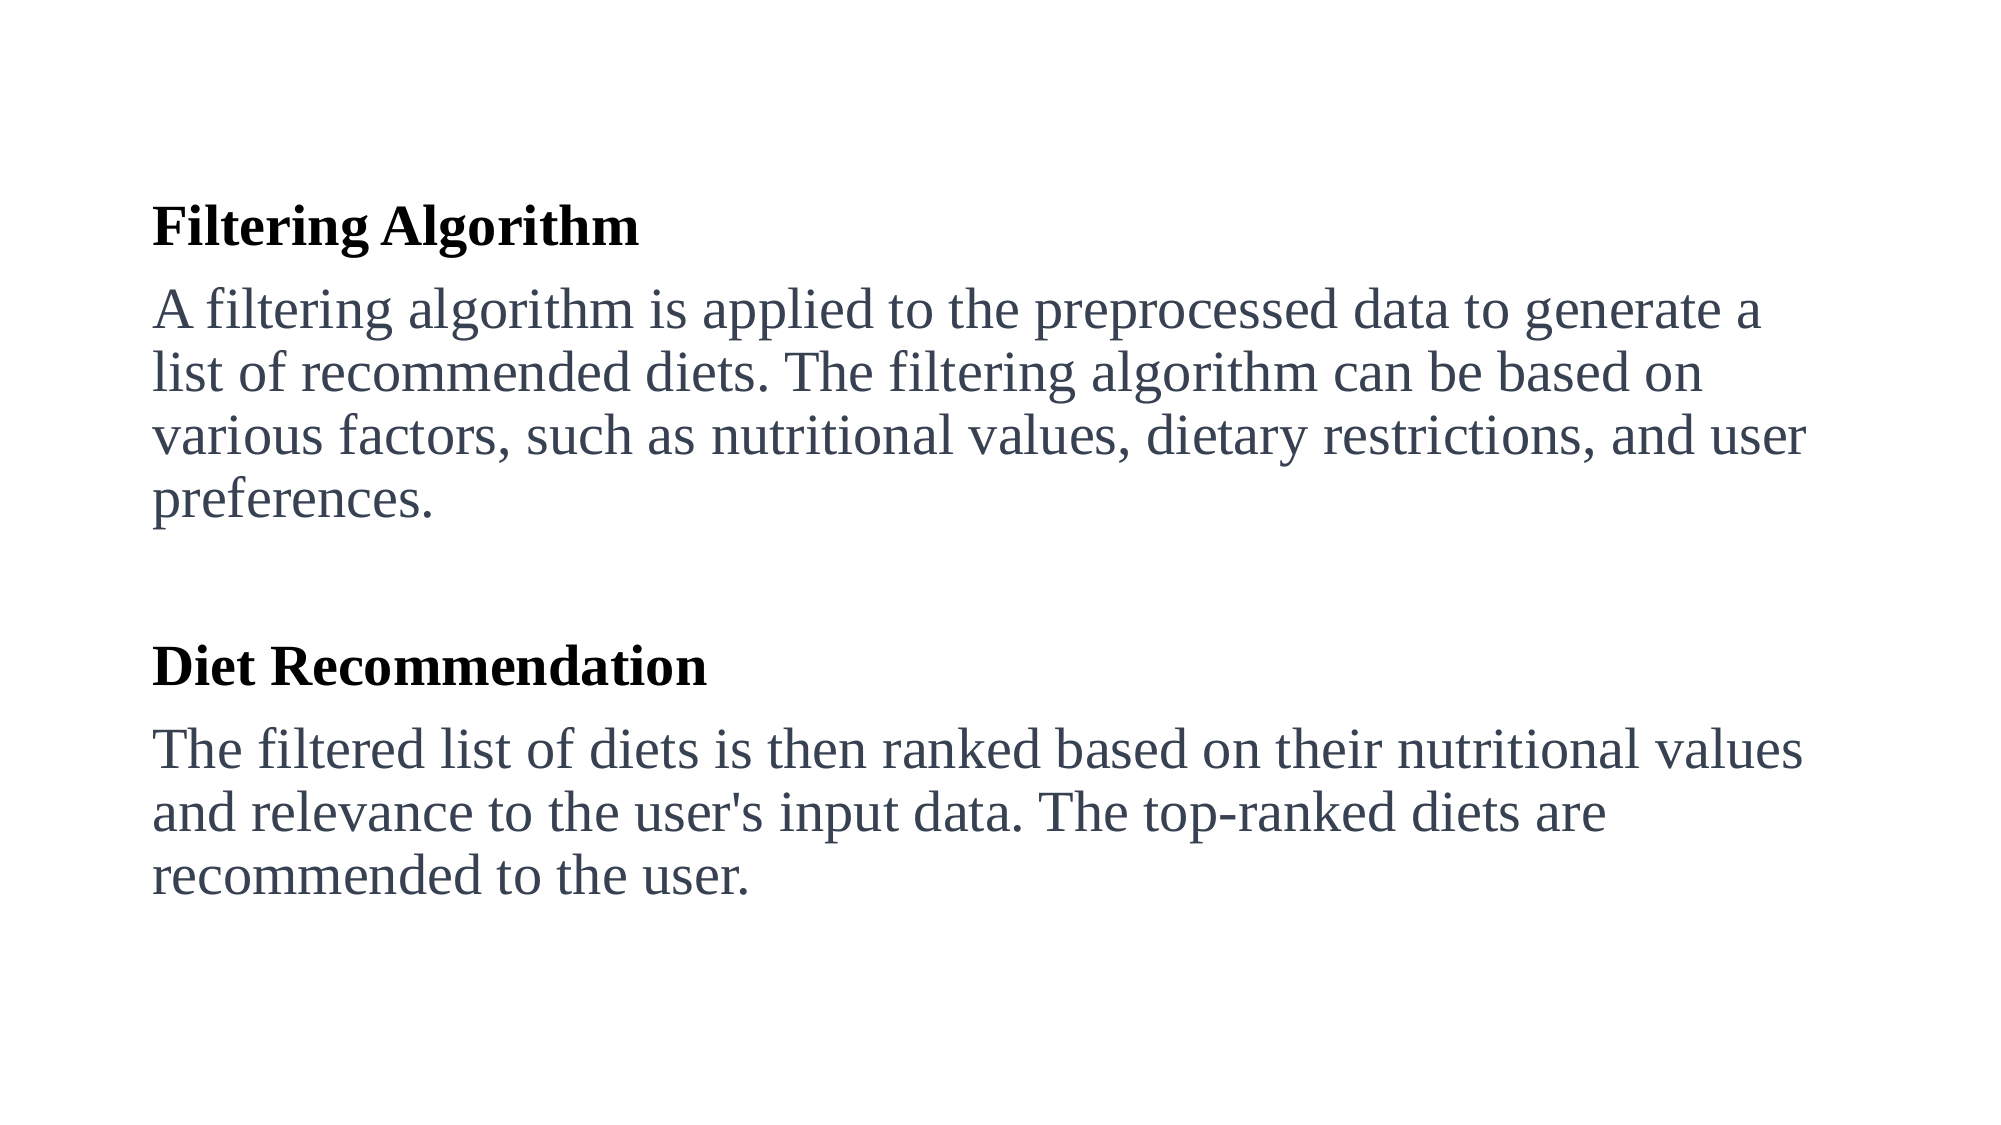

Filtering Algorithm
A filtering algorithm is applied to the preprocessed data to generate a list of recommended diets. The filtering algorithm can be based on various factors, such as nutritional values, dietary restrictions, and user preferences.

Diet Recommendation
The filtered list of diets is then ranked based on their nutritional values and relevance to the user's input data. The top-ranked diets are recommended to the user.